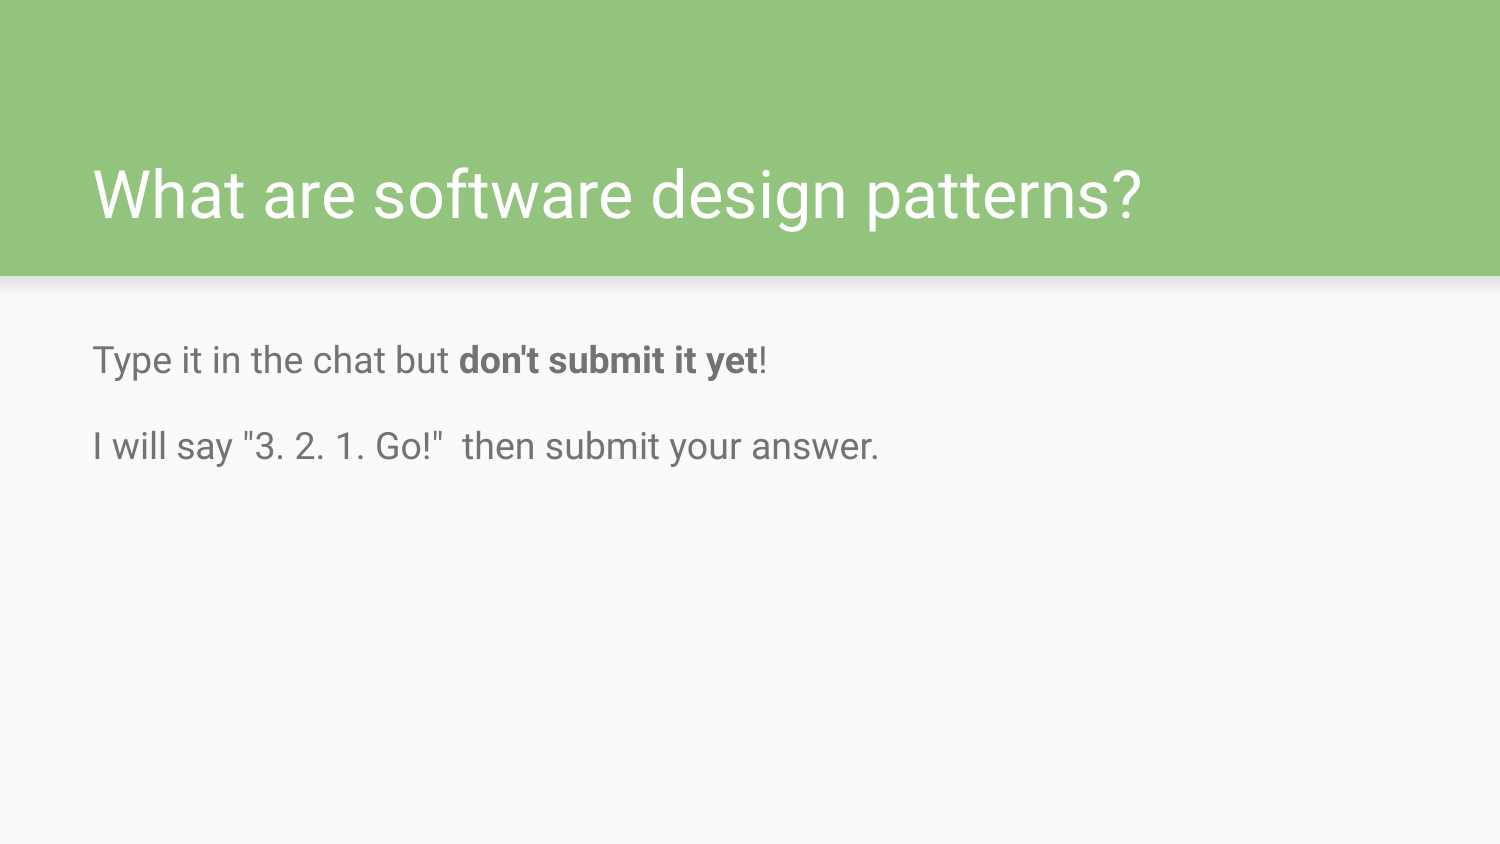

# What are software design patterns?
Type it in the chat but don't submit it yet!
I will say "3. 2. 1. Go!"  then submit your answer.